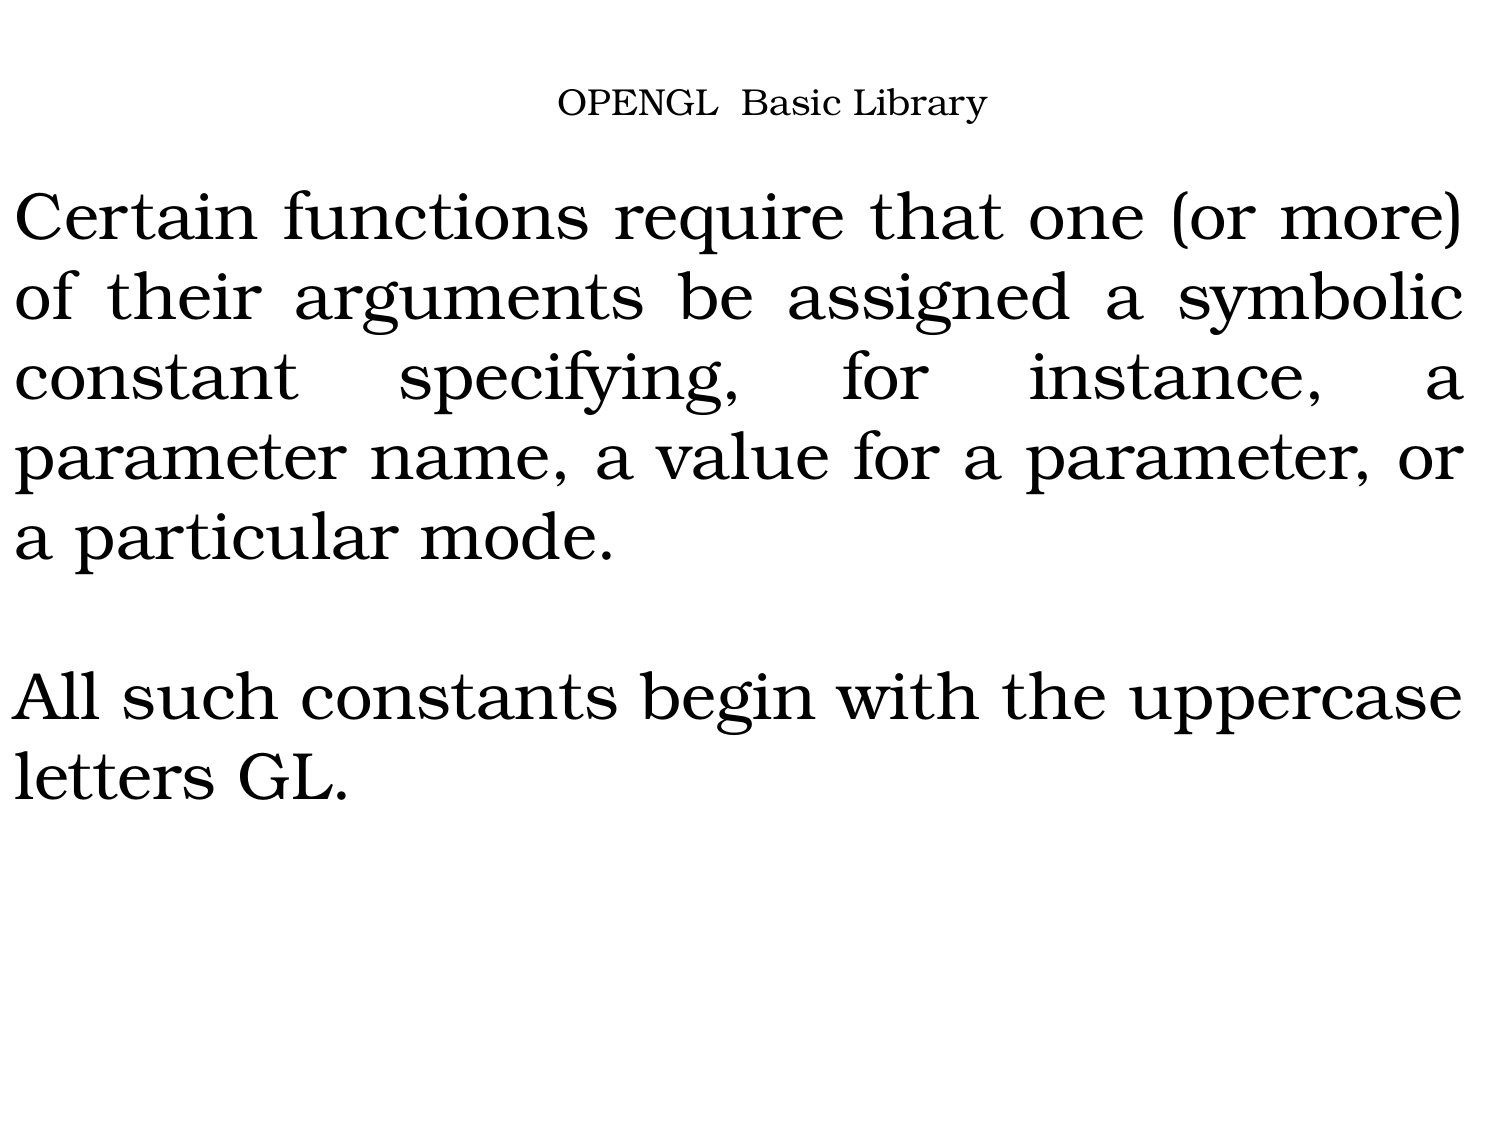

OPENGL  Basic Library
Certain functions require that one (or more) of their arguments be assigned a symbolic constant specifying, for instance, a parameter name, a value for a parameter, or a particular mode.

All such constants begin with the uppercase
letters GL.